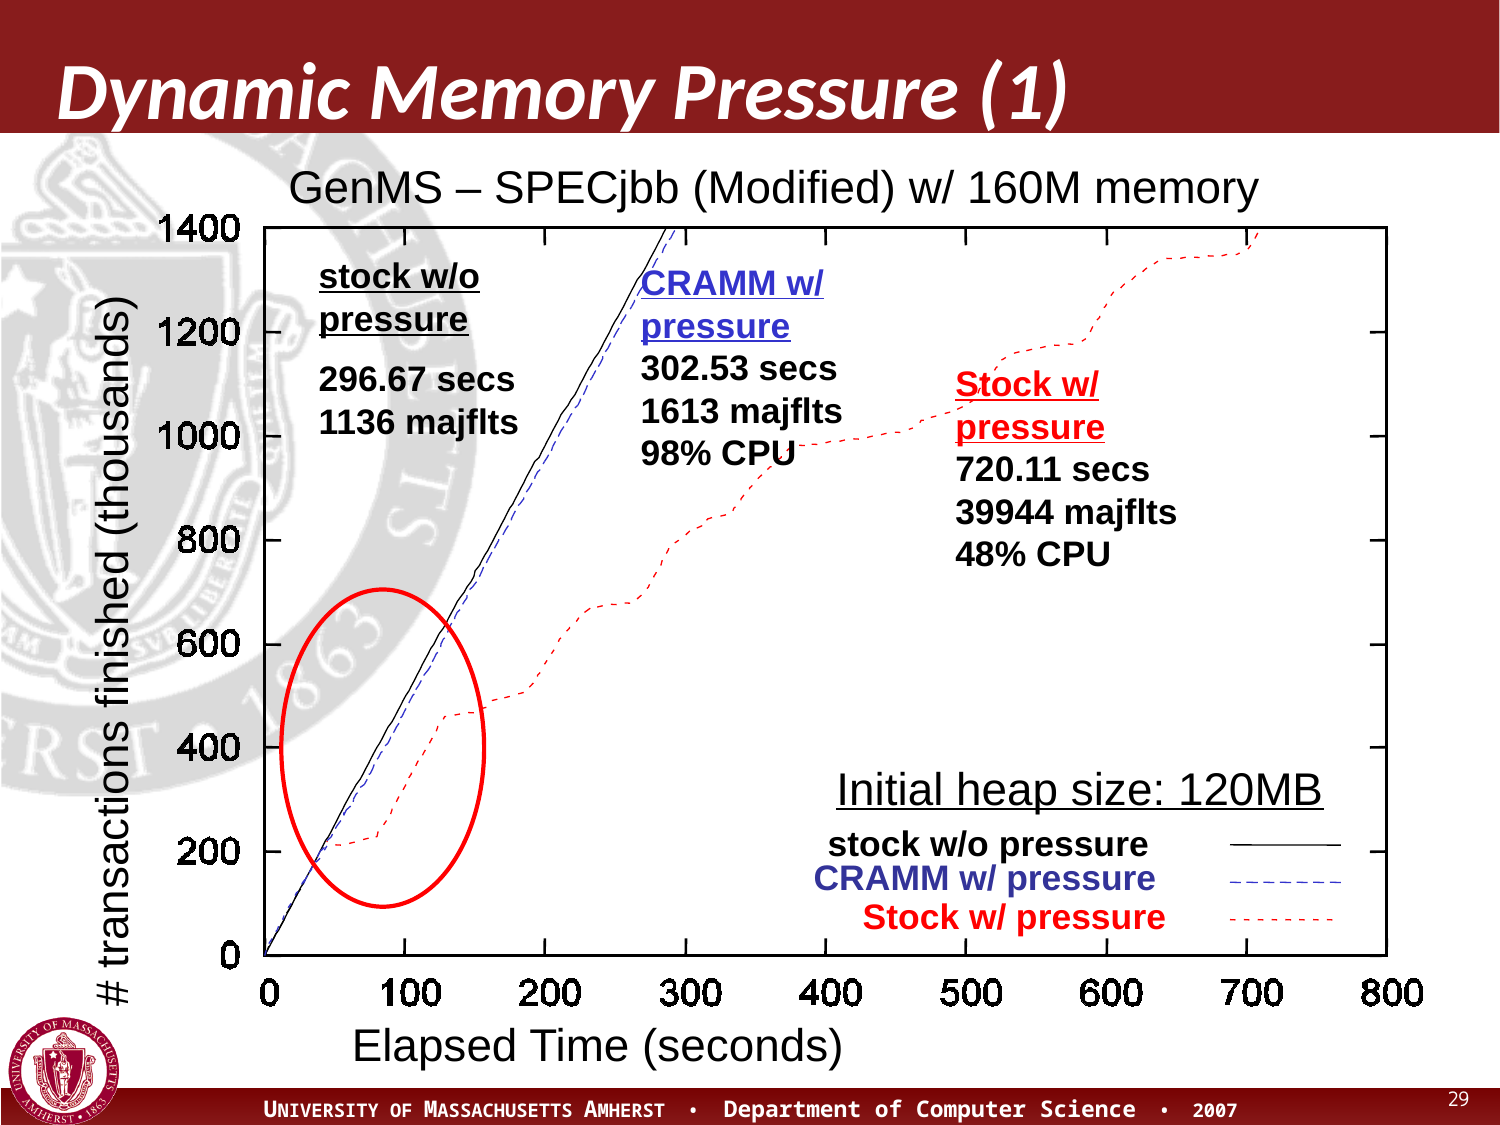

# Dynamic Memory Pressure (1)
GenMS – SPECjbb (Modified) w/ 160M memory

# transactions finished (thousands)

stock w/o pressure

CRAMM w/ pressure

Stock w/ pressure

Elapsed Time (seconds)
stock w/o pressure
296.67 secs 1136 majflts
CRAMM w/ pressure 302.53 secs 1613 majflts 98% CPU
Stock w/ pressure 720.11 secs 39944 majflts 48% CPU

Initial heap size: 120MB
29